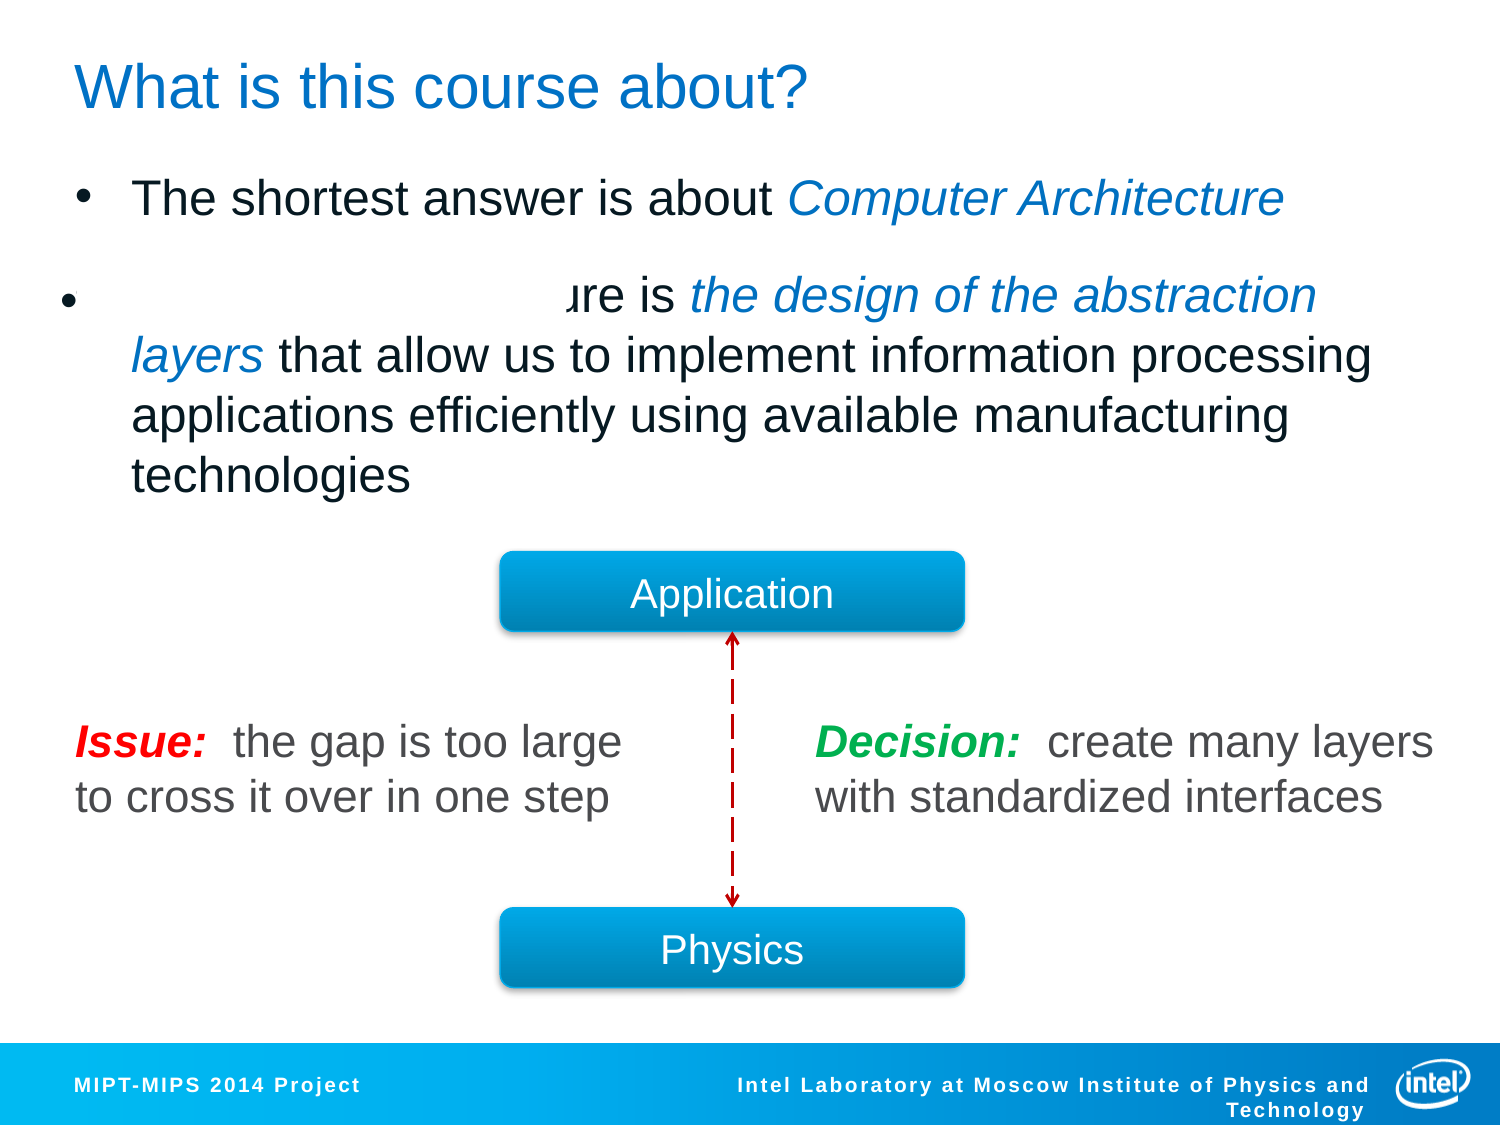

# What is this course about?
The shortest answer is about Computer Architecture
Computer architecture is the design of the abstraction layers that allow us to implement information processing applications efficiently using available manufacturing technologies

Ok… but what is it?
Application
Issue:  the gap is too large to cross it over in one step
Decision:  create many layers with standardized interfaces
Physics